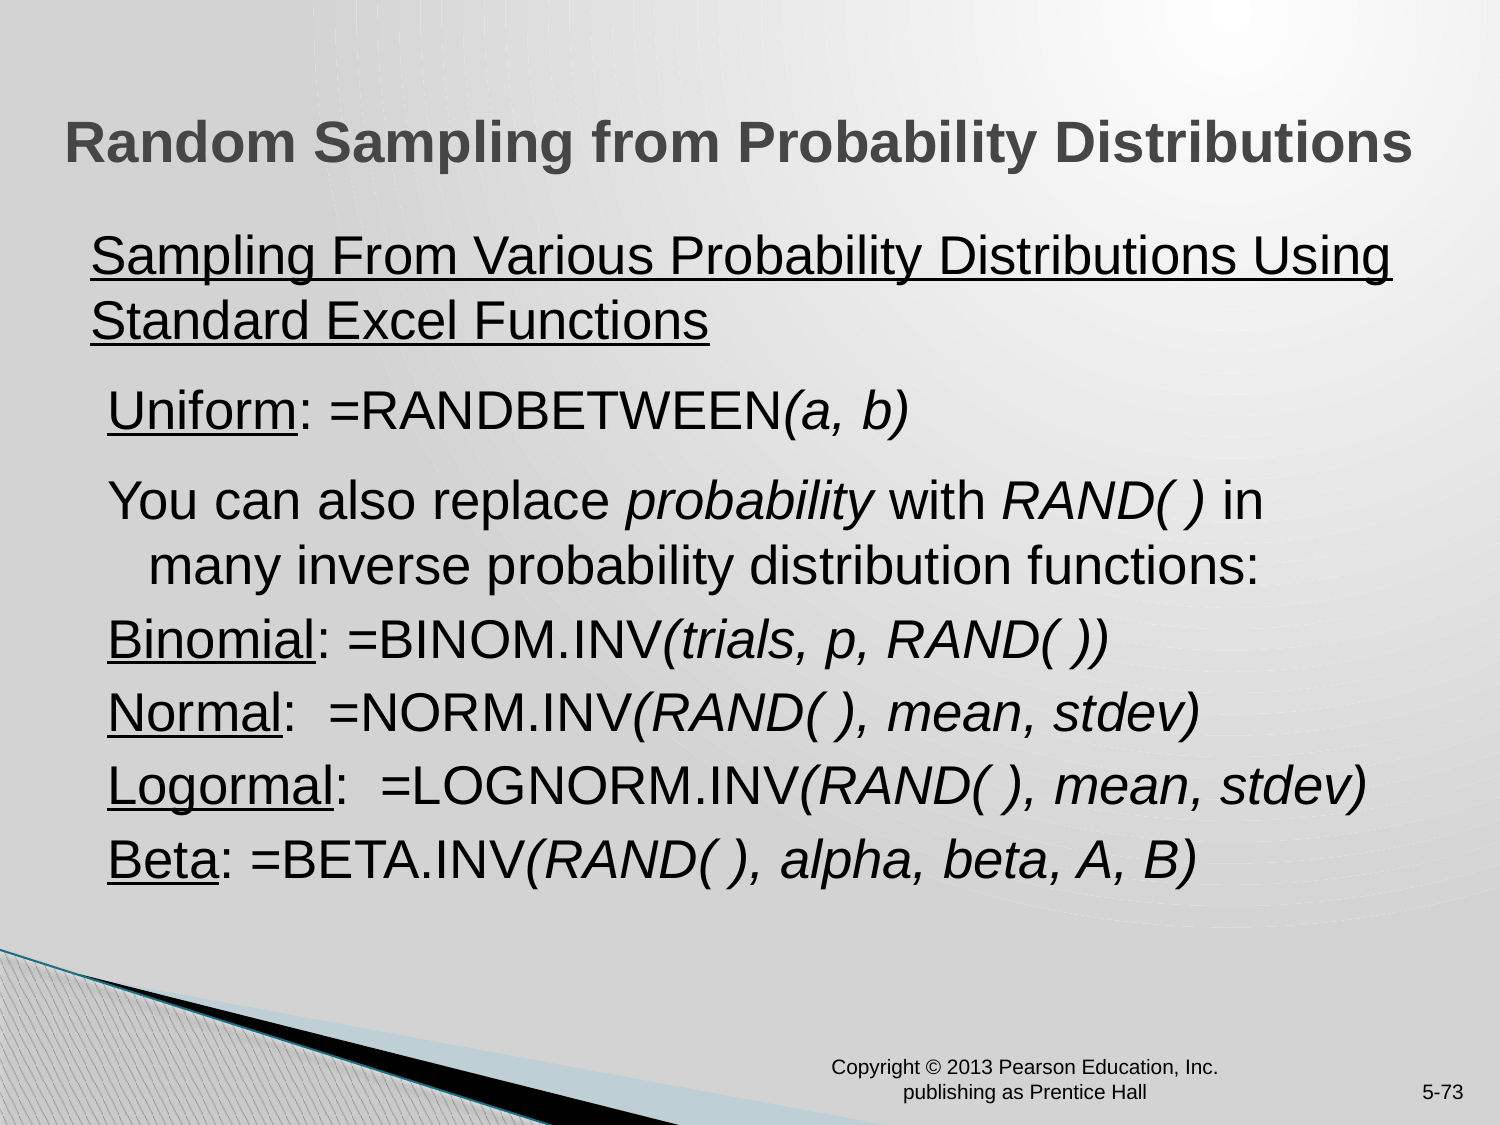

# Random Sampling from Probability Distributions
Sampling From Various Probability Distributions Using Standard Excel Functions
Uniform: =RANDBETWEEN(a, b)
You can also replace probability with RAND( ) in many inverse probability distribution functions:
Binomial: =BINOM.INV(trials, p, RAND( ))
Normal:  =NORM.INV(RAND( ), mean, stdev)
Logormal:  =LOGNORM.INV(RAND( ), mean, stdev)
Beta: =BETA.INV(RAND( ), alpha, beta, A, B)

Copyright © 2013 Pearson Education, Inc. publishing as Prentice Hall
5-73